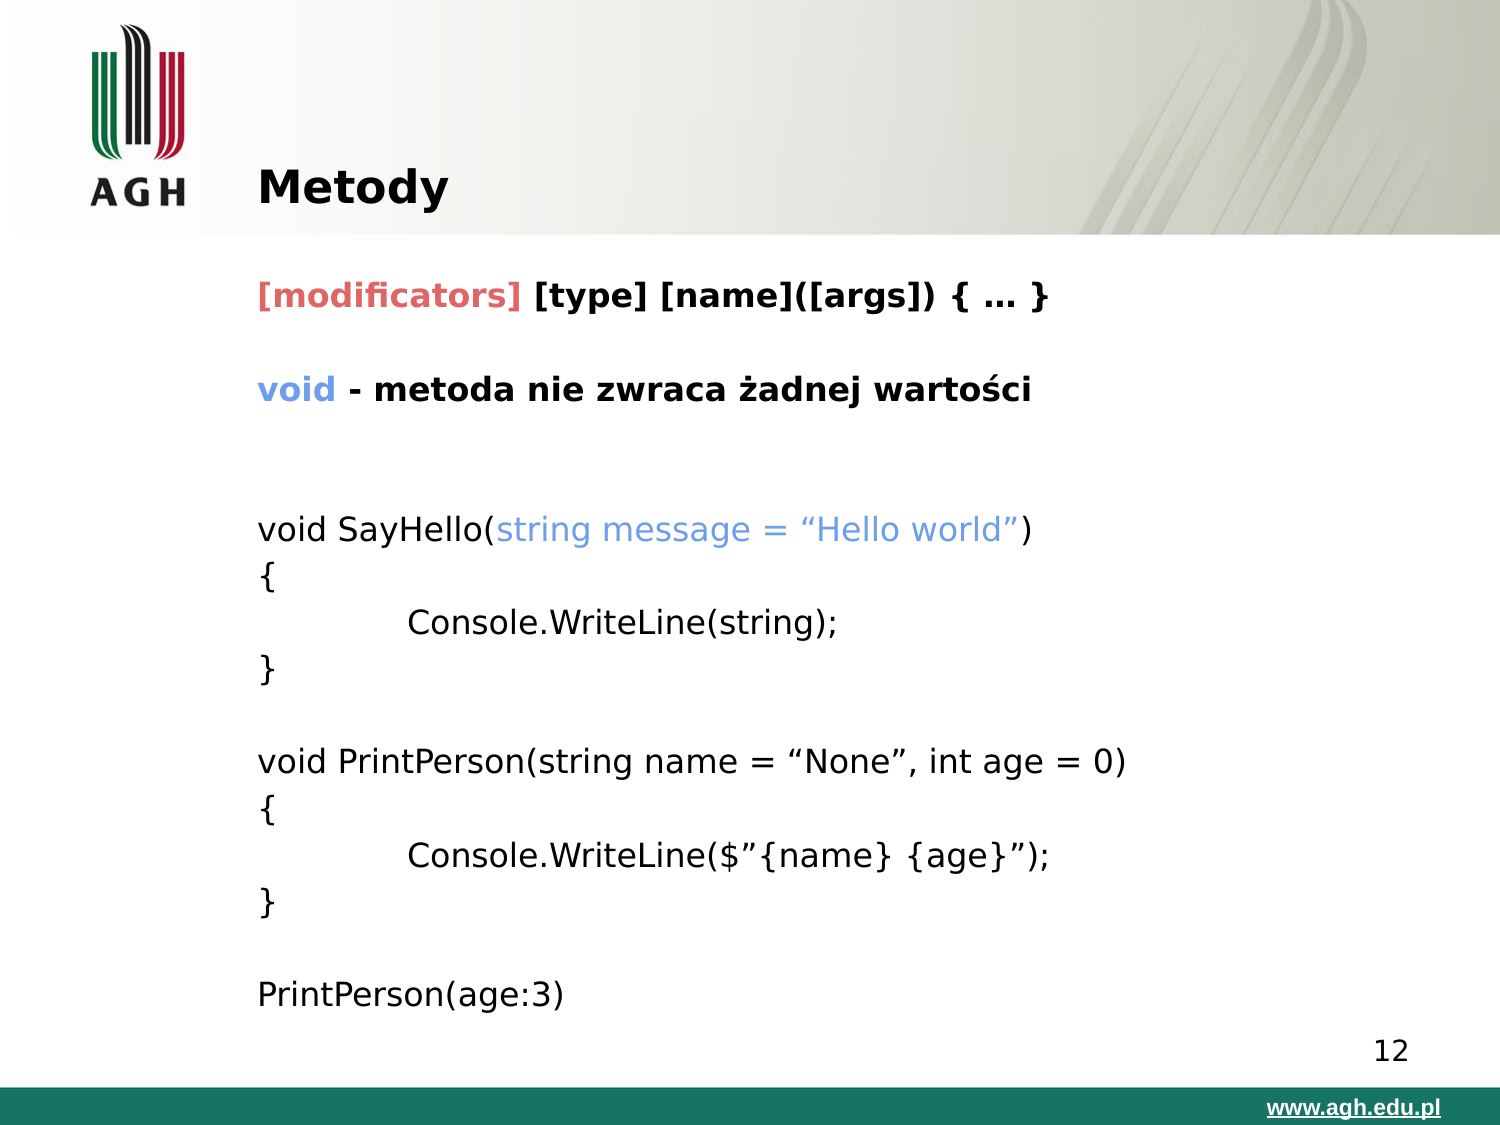

# Metody
[modificators] [type] [name]([args]) { … }

void - metoda nie zwraca żadnej wartości

void SayHello(string message = “Hello world”)
{
	Console.WriteLine(string);
}

void PrintPerson(string name = “None”, int age = 0)
{
	Console.WriteLine($”{name} {age}”);
}

PrintPerson(age:3)
12
www.agh.edu.pl